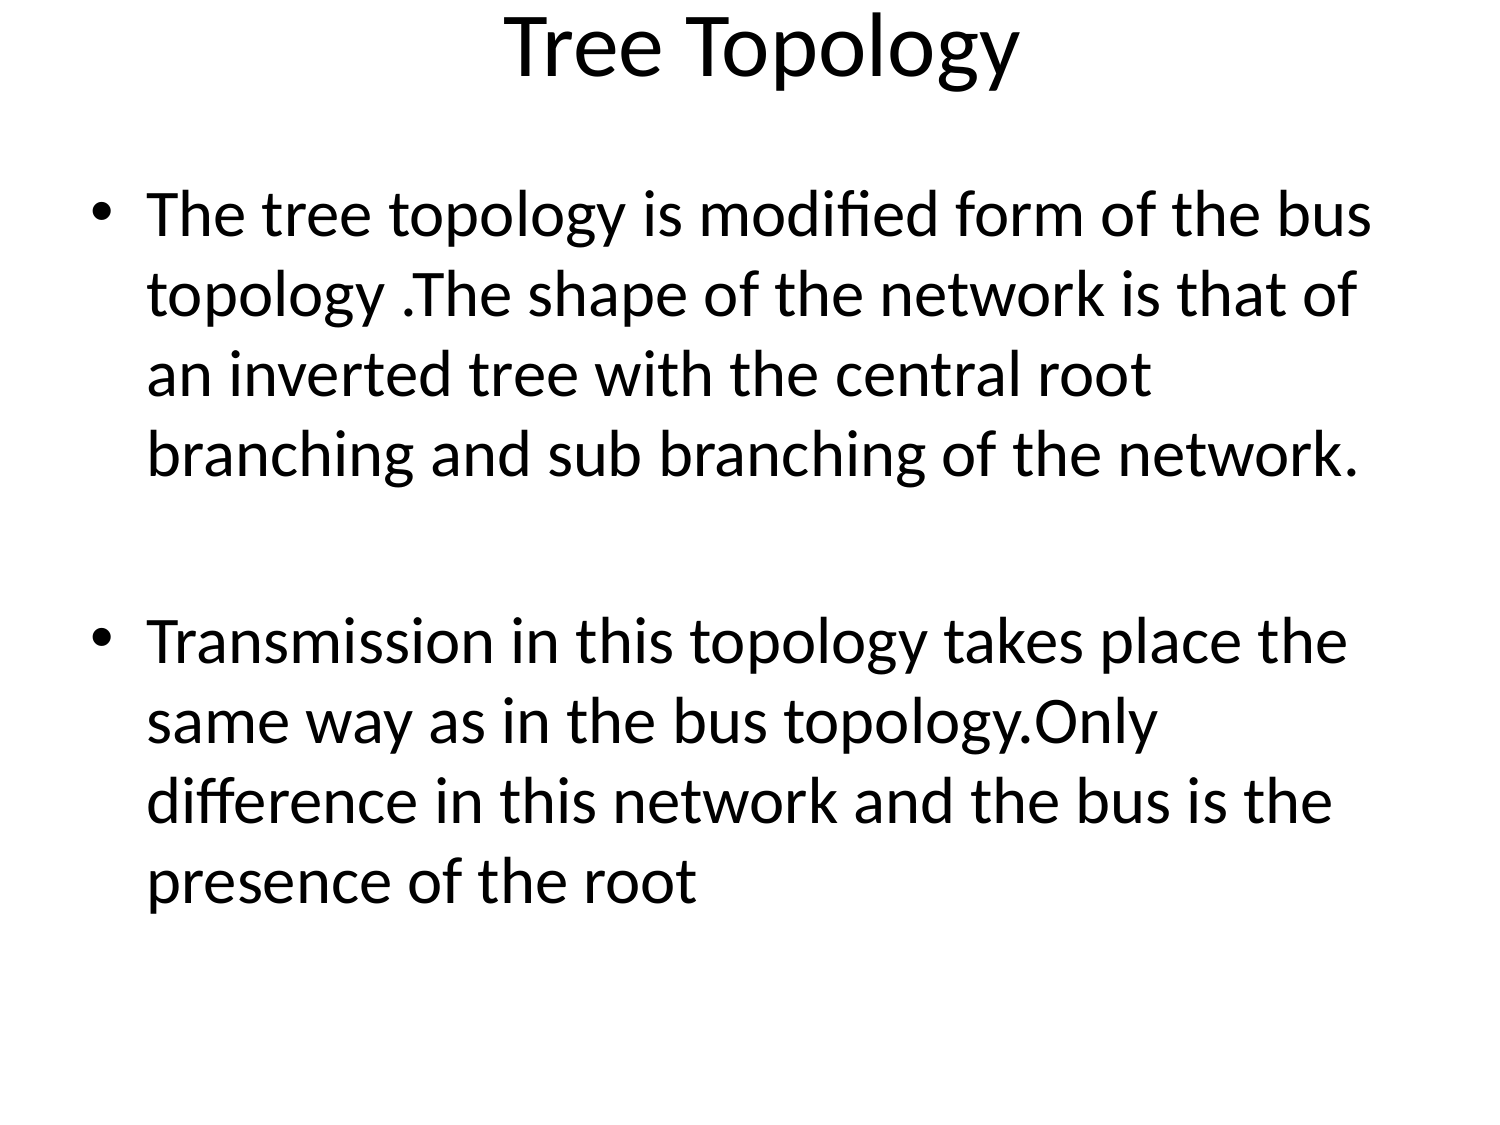

# Tree Topology
The tree topology is modified form of the bus topology .The shape of the network is that of an inverted tree with the central root branching and sub branching of the network.

Transmission in this topology takes place the same way as in the bus topology.Only difference in this network and the bus is the presence of the root